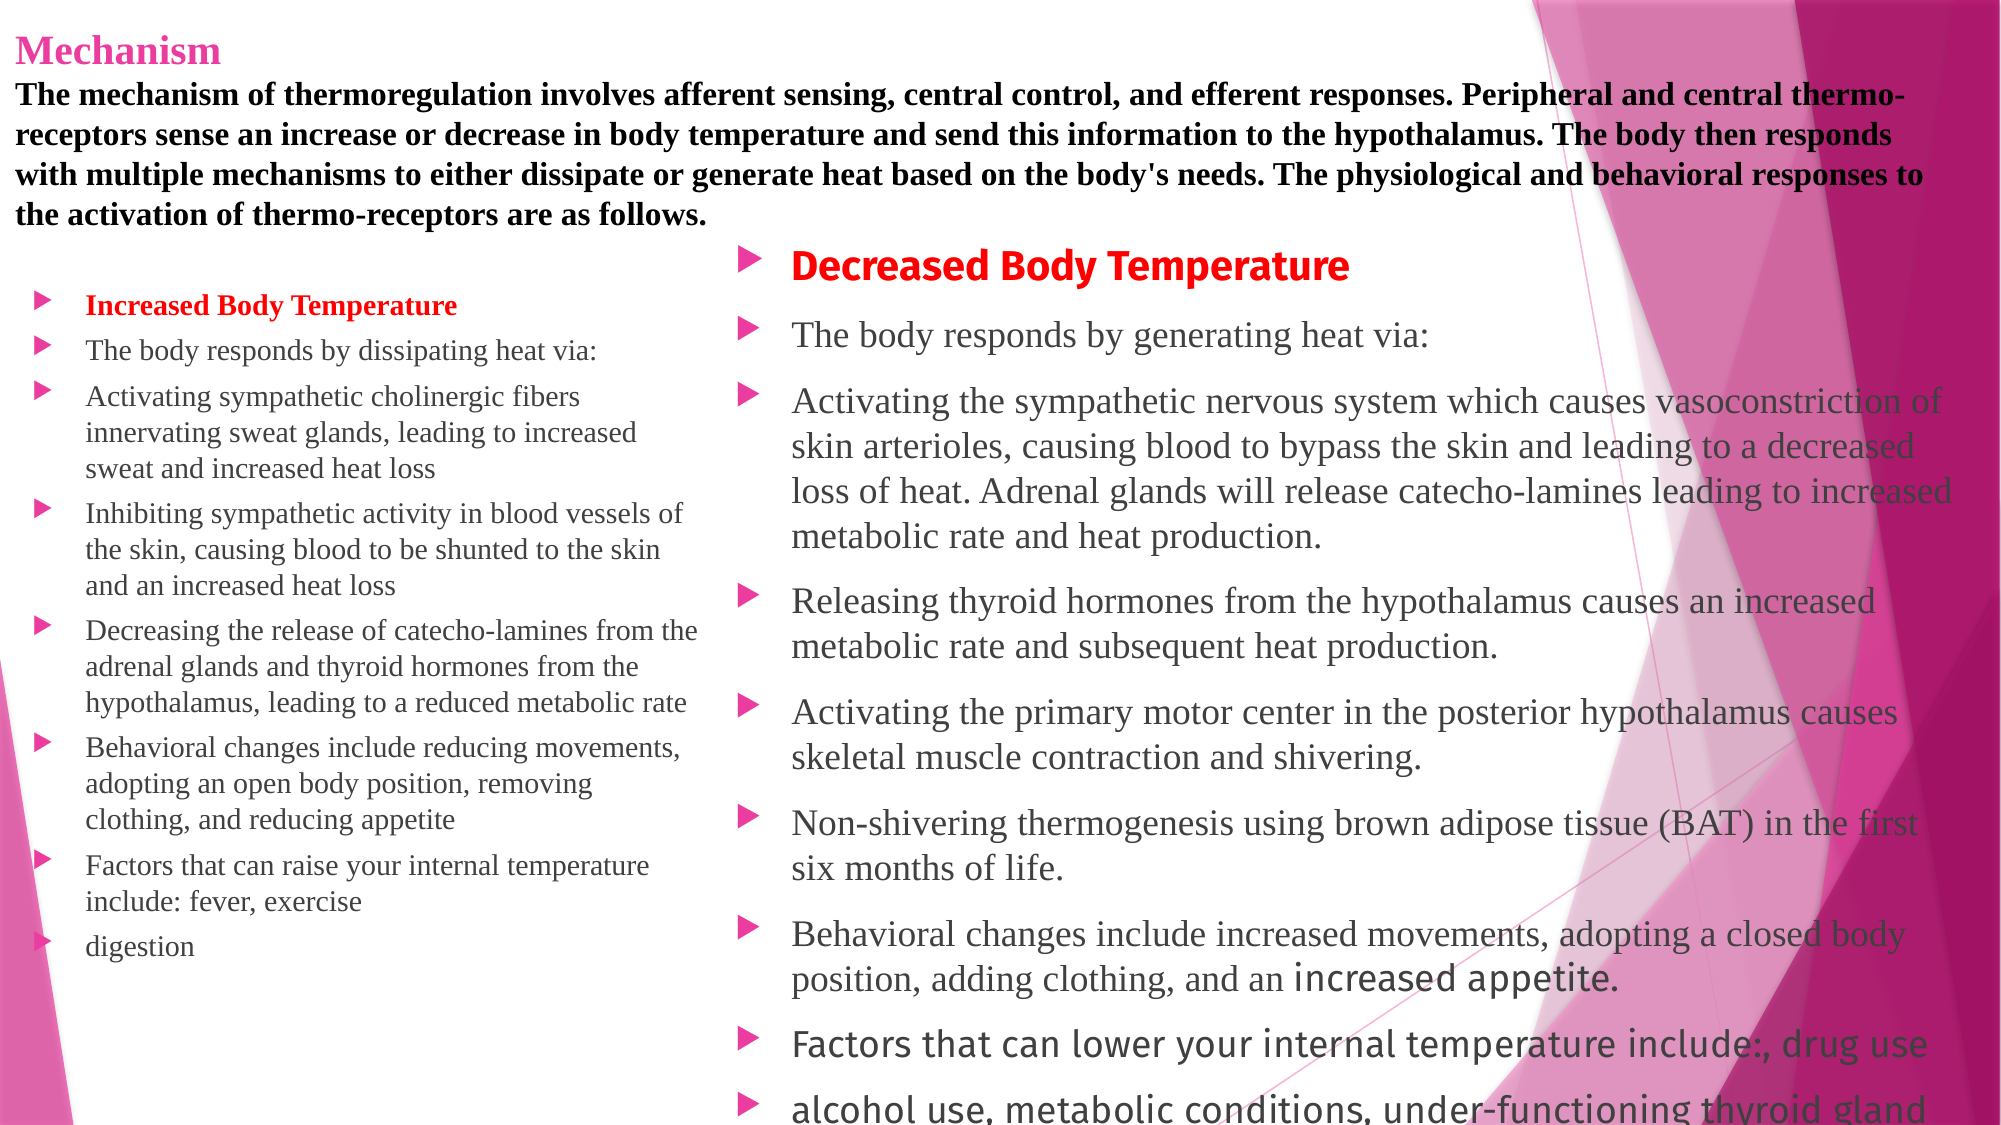

# Mechanism The mechanism of thermoregulation involves afferent sensing, central control, and efferent responses. Peripheral and central thermo-receptors sense an increase or decrease in body temperature and send this information to the hypothalamus. The body then responds with multiple mechanisms to either dissipate or generate heat based on the body's needs. The physiological and behavioral responses to the activation of thermo-receptors are as follows.
Decreased Body Temperature
The body responds by generating heat via:
Activating the sympathetic nervous system which causes vasoconstriction of skin arterioles, causing blood to bypass the skin and leading to a decreased loss of heat. Adrenal glands will release catecho-lamines leading to increased metabolic rate and heat production.
Releasing thyroid hormones from the hypothalamus causes an increased metabolic rate and subsequent heat production.
Activating the primary motor center in the posterior hypothalamus causes skeletal muscle contraction and shivering.
Non-shivering thermogenesis using brown adipose tissue (BAT) in the first six months of life.
Behavioral changes include increased movements, adopting a closed body position, adding clothing, and an increased appetite.
Factors that can lower your internal temperature include:, drug use
alcohol use, metabolic conditions, under-functioning thyroid gland

Increased Body Temperature
The body responds by dissipating heat via:
Activating sympathetic cholinergic fibers innervating sweat glands, leading to increased sweat and increased heat loss
Inhibiting sympathetic activity in blood vessels of the skin, causing blood to be shunted to the skin and an increased heat loss
Decreasing the release of catecho-lamines from the adrenal glands and thyroid hormones from the hypothalamus, leading to a reduced metabolic rate
Behavioral changes include reducing movements, adopting an open body position, removing clothing, and reducing appetite
Factors that can raise your internal temperature include: fever, exercise
digestion